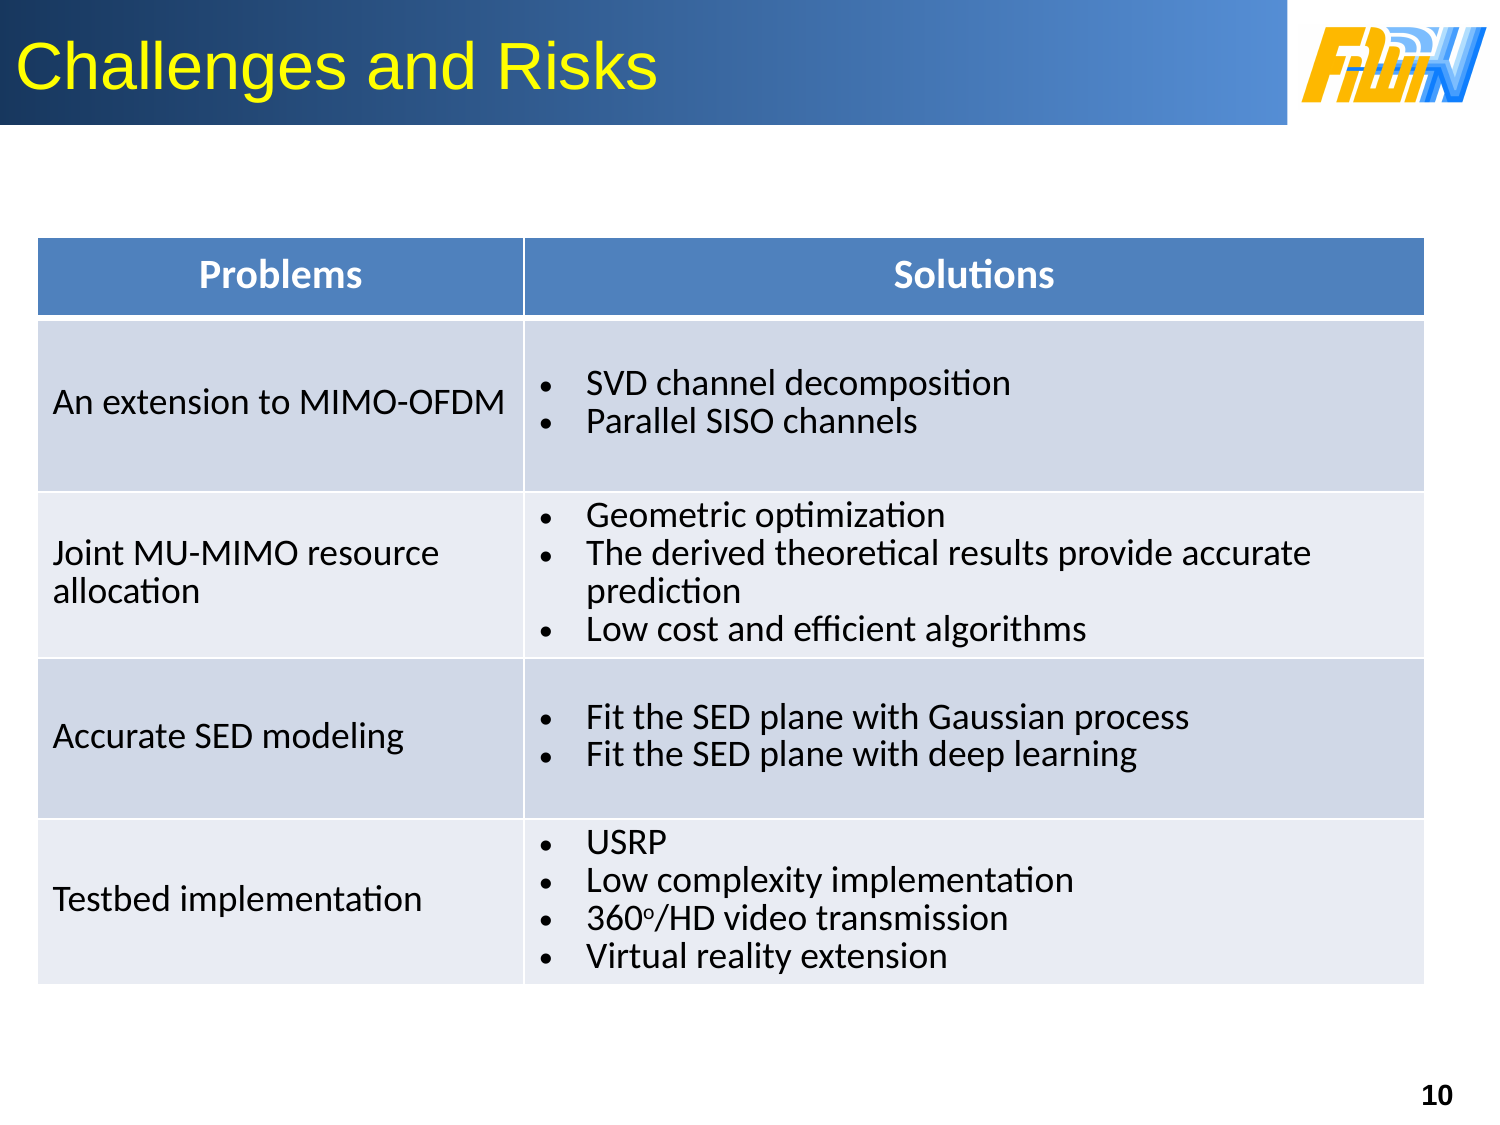

# Challenges and Risks
| Problems | Solutions |
| --- | --- |
| An extension to MIMO-OFDM | SVD channel decomposition Parallel SISO channels |
| Joint MU-MIMO resource allocation | Geometric optimization The derived theoretical results provide accurate prediction Low cost and efficient algorithms |
| Accurate SED modeling | Fit the SED plane with Gaussian process Fit the SED plane with deep learning |
| Testbed implementation | USRP Low complexity implementation 360o/HD video transmission Virtual reality extension |
10